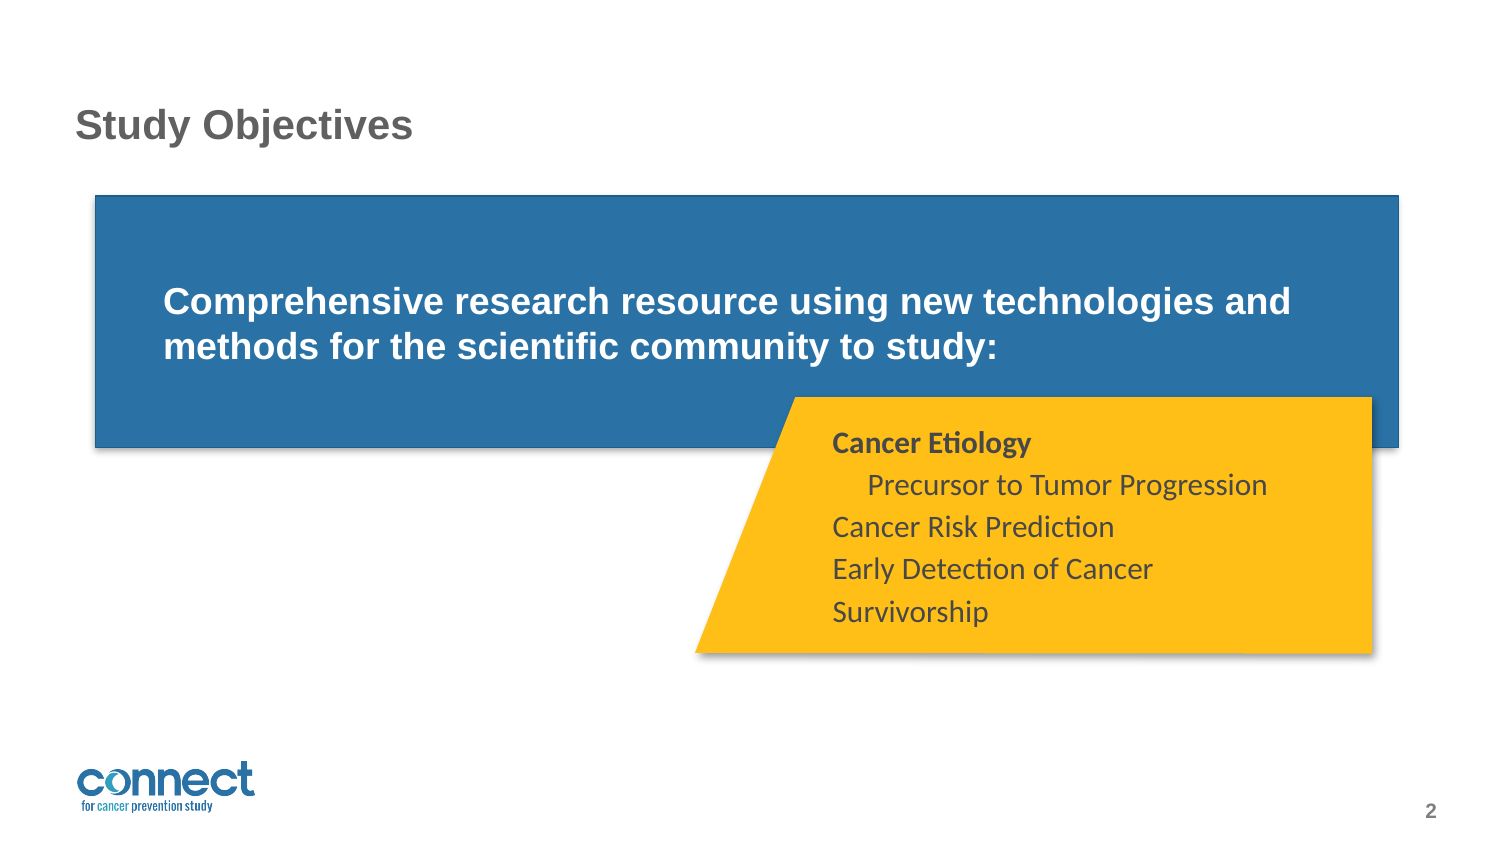

# Study Objectives
Comprehensive research resource using new technologies and methods for the scientific community to study:
Cancer Etiology
     Precursor to Tumor Progression
Cancer Risk Prediction
Early Detection of Cancer
Survivorship